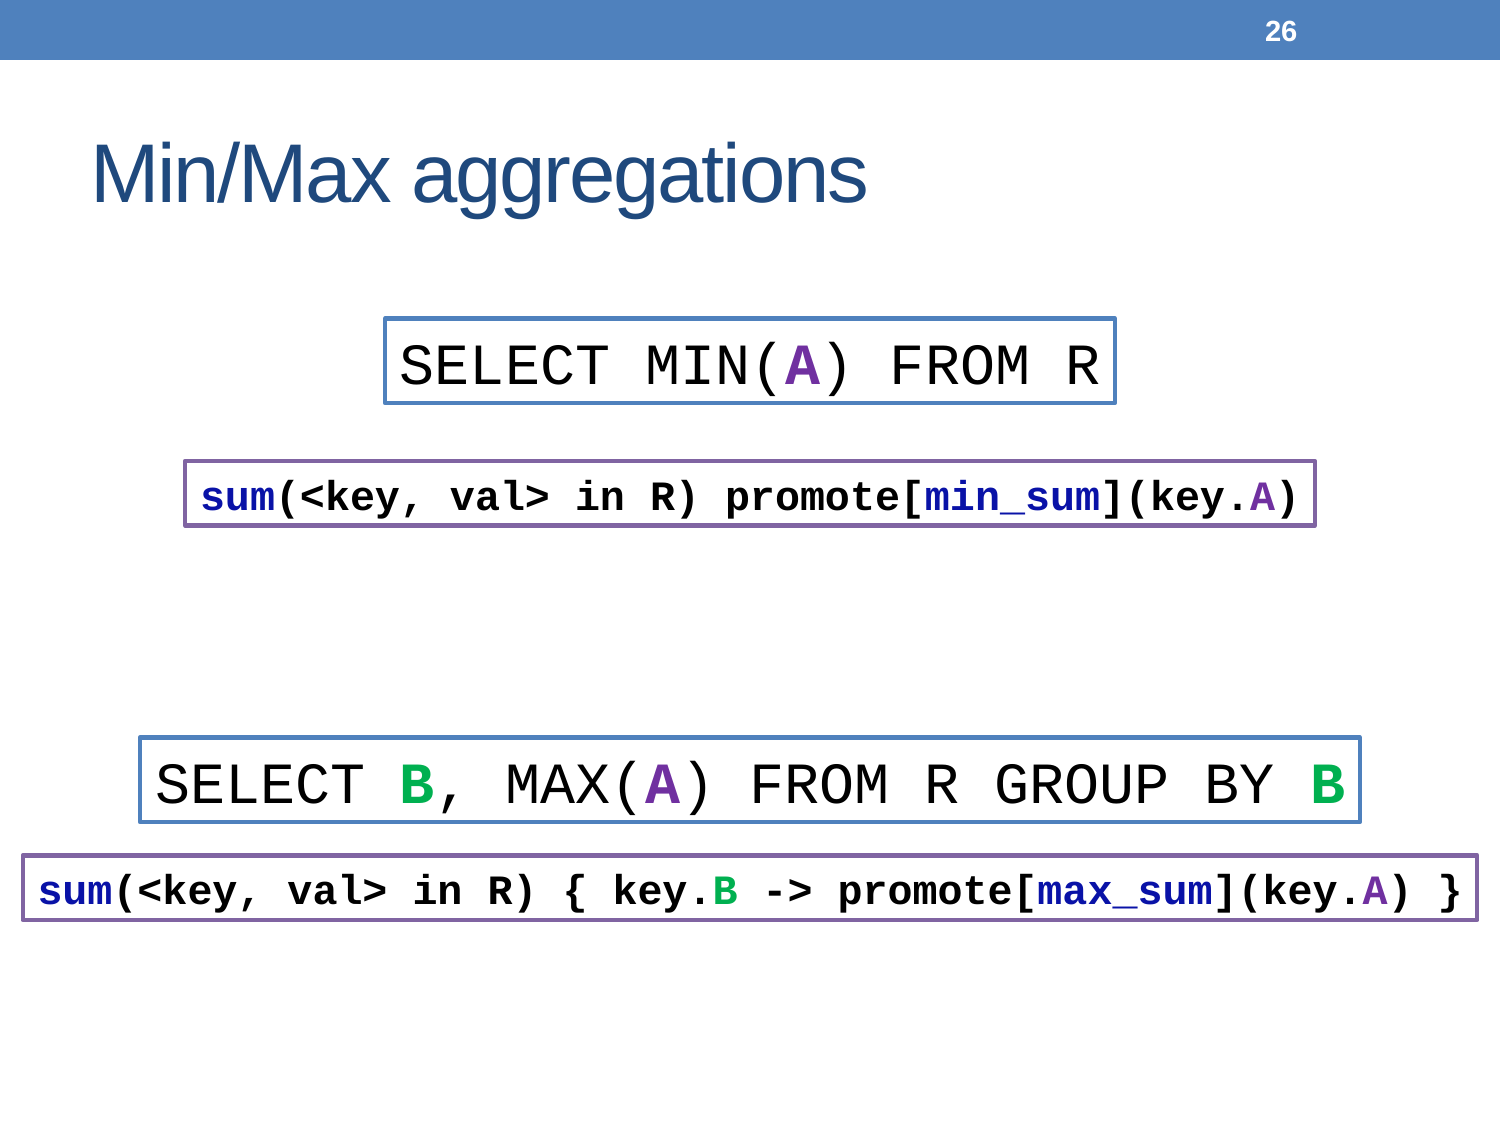

26
# Min/Max aggregations
SELECT MIN(A) FROM R
sum(<key, val> in R) promote[min_sum](key.A)
SELECT B, MAX(A) FROM R GROUP BY B
sum(<key, val> in R) { key.B -> promote[max_sum](key.A) }